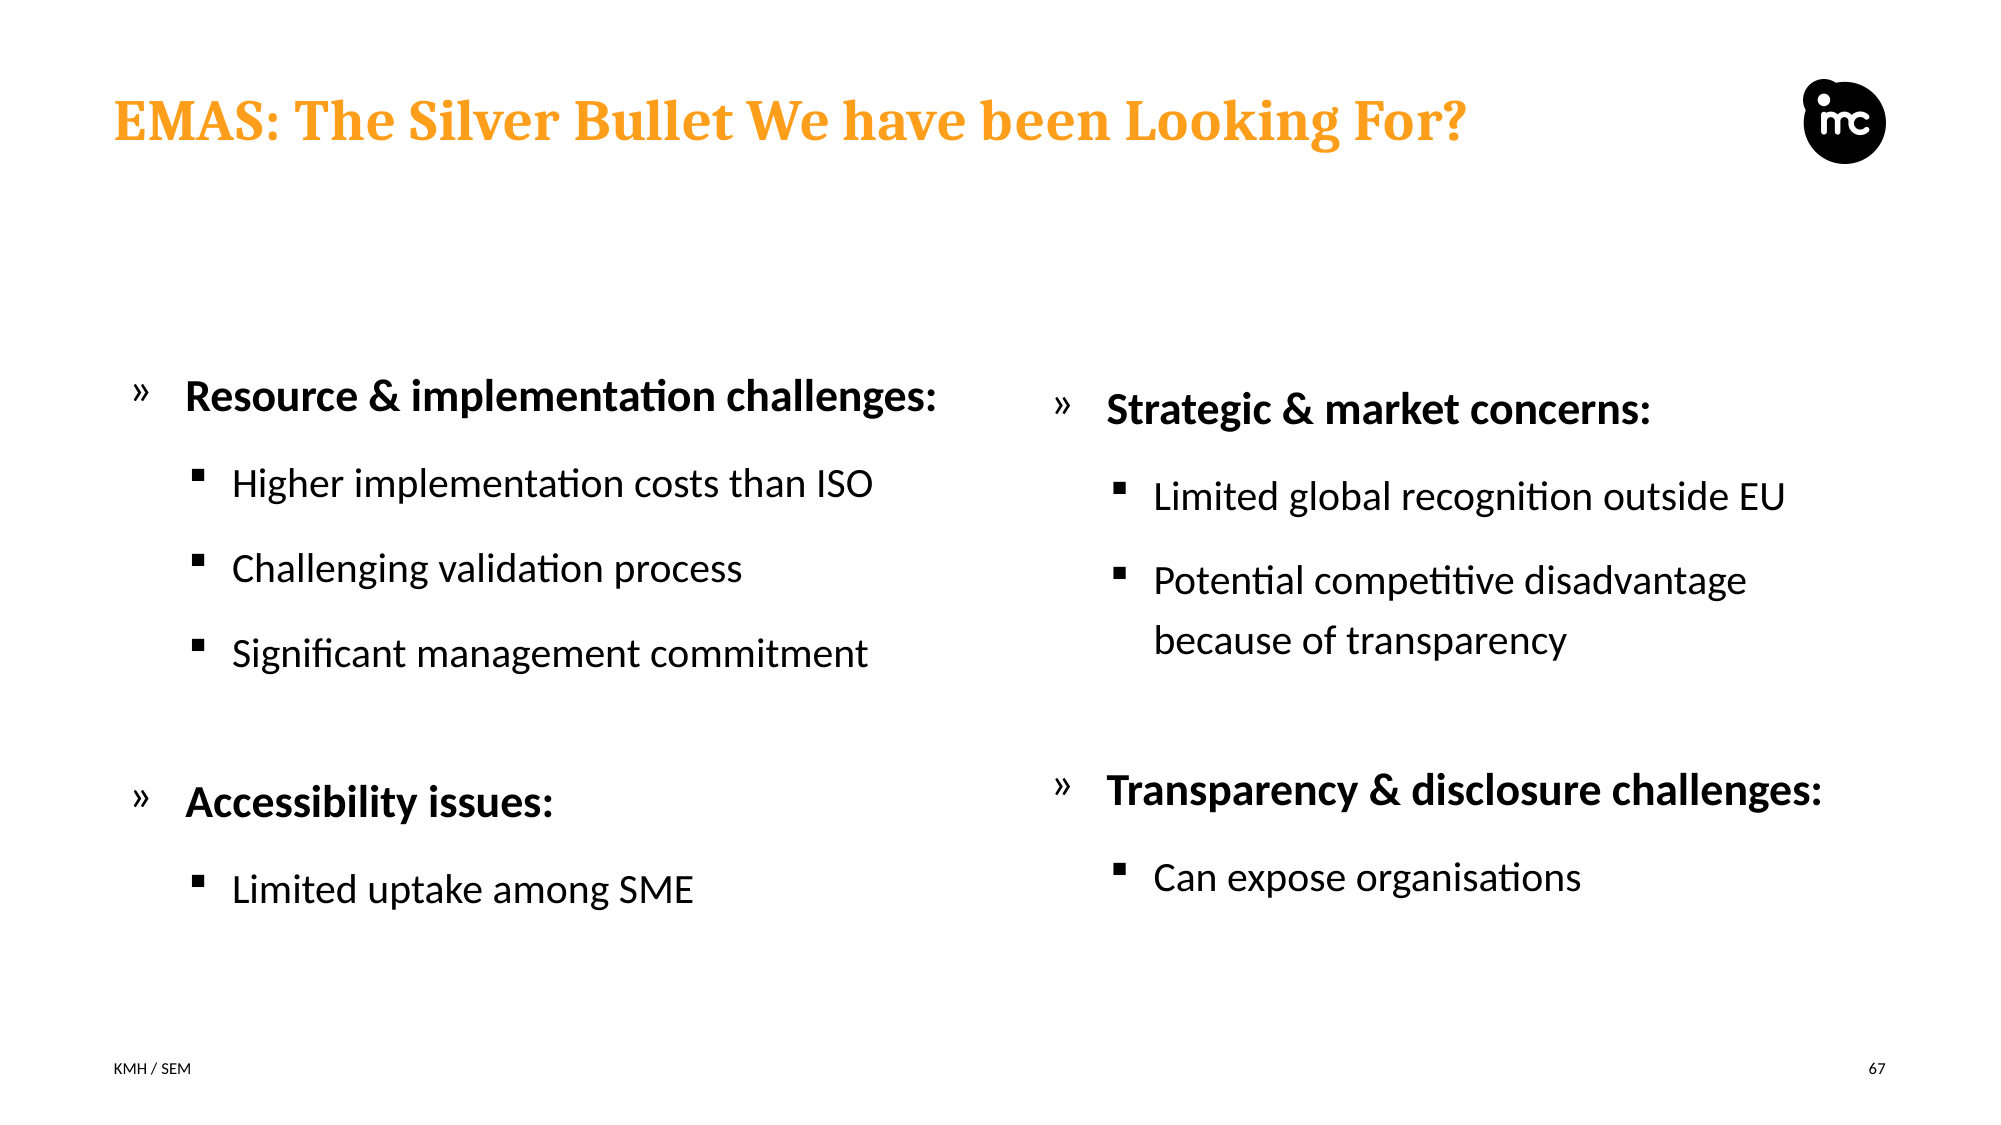

# EMAS: The Silver Bullet We have been Looking For?
Resource & implementation challenges:
Higher implementation costs than ISO
Challenging validation process
Significant management commitment
Accessibility issues:
Limited uptake among SME
Strategic & market concerns:
Limited global recognition outside EU
Potential competitive disadvantage because of transparency
Transparency & disclosure challenges:
Can expose organisations
KMH / SEM

67